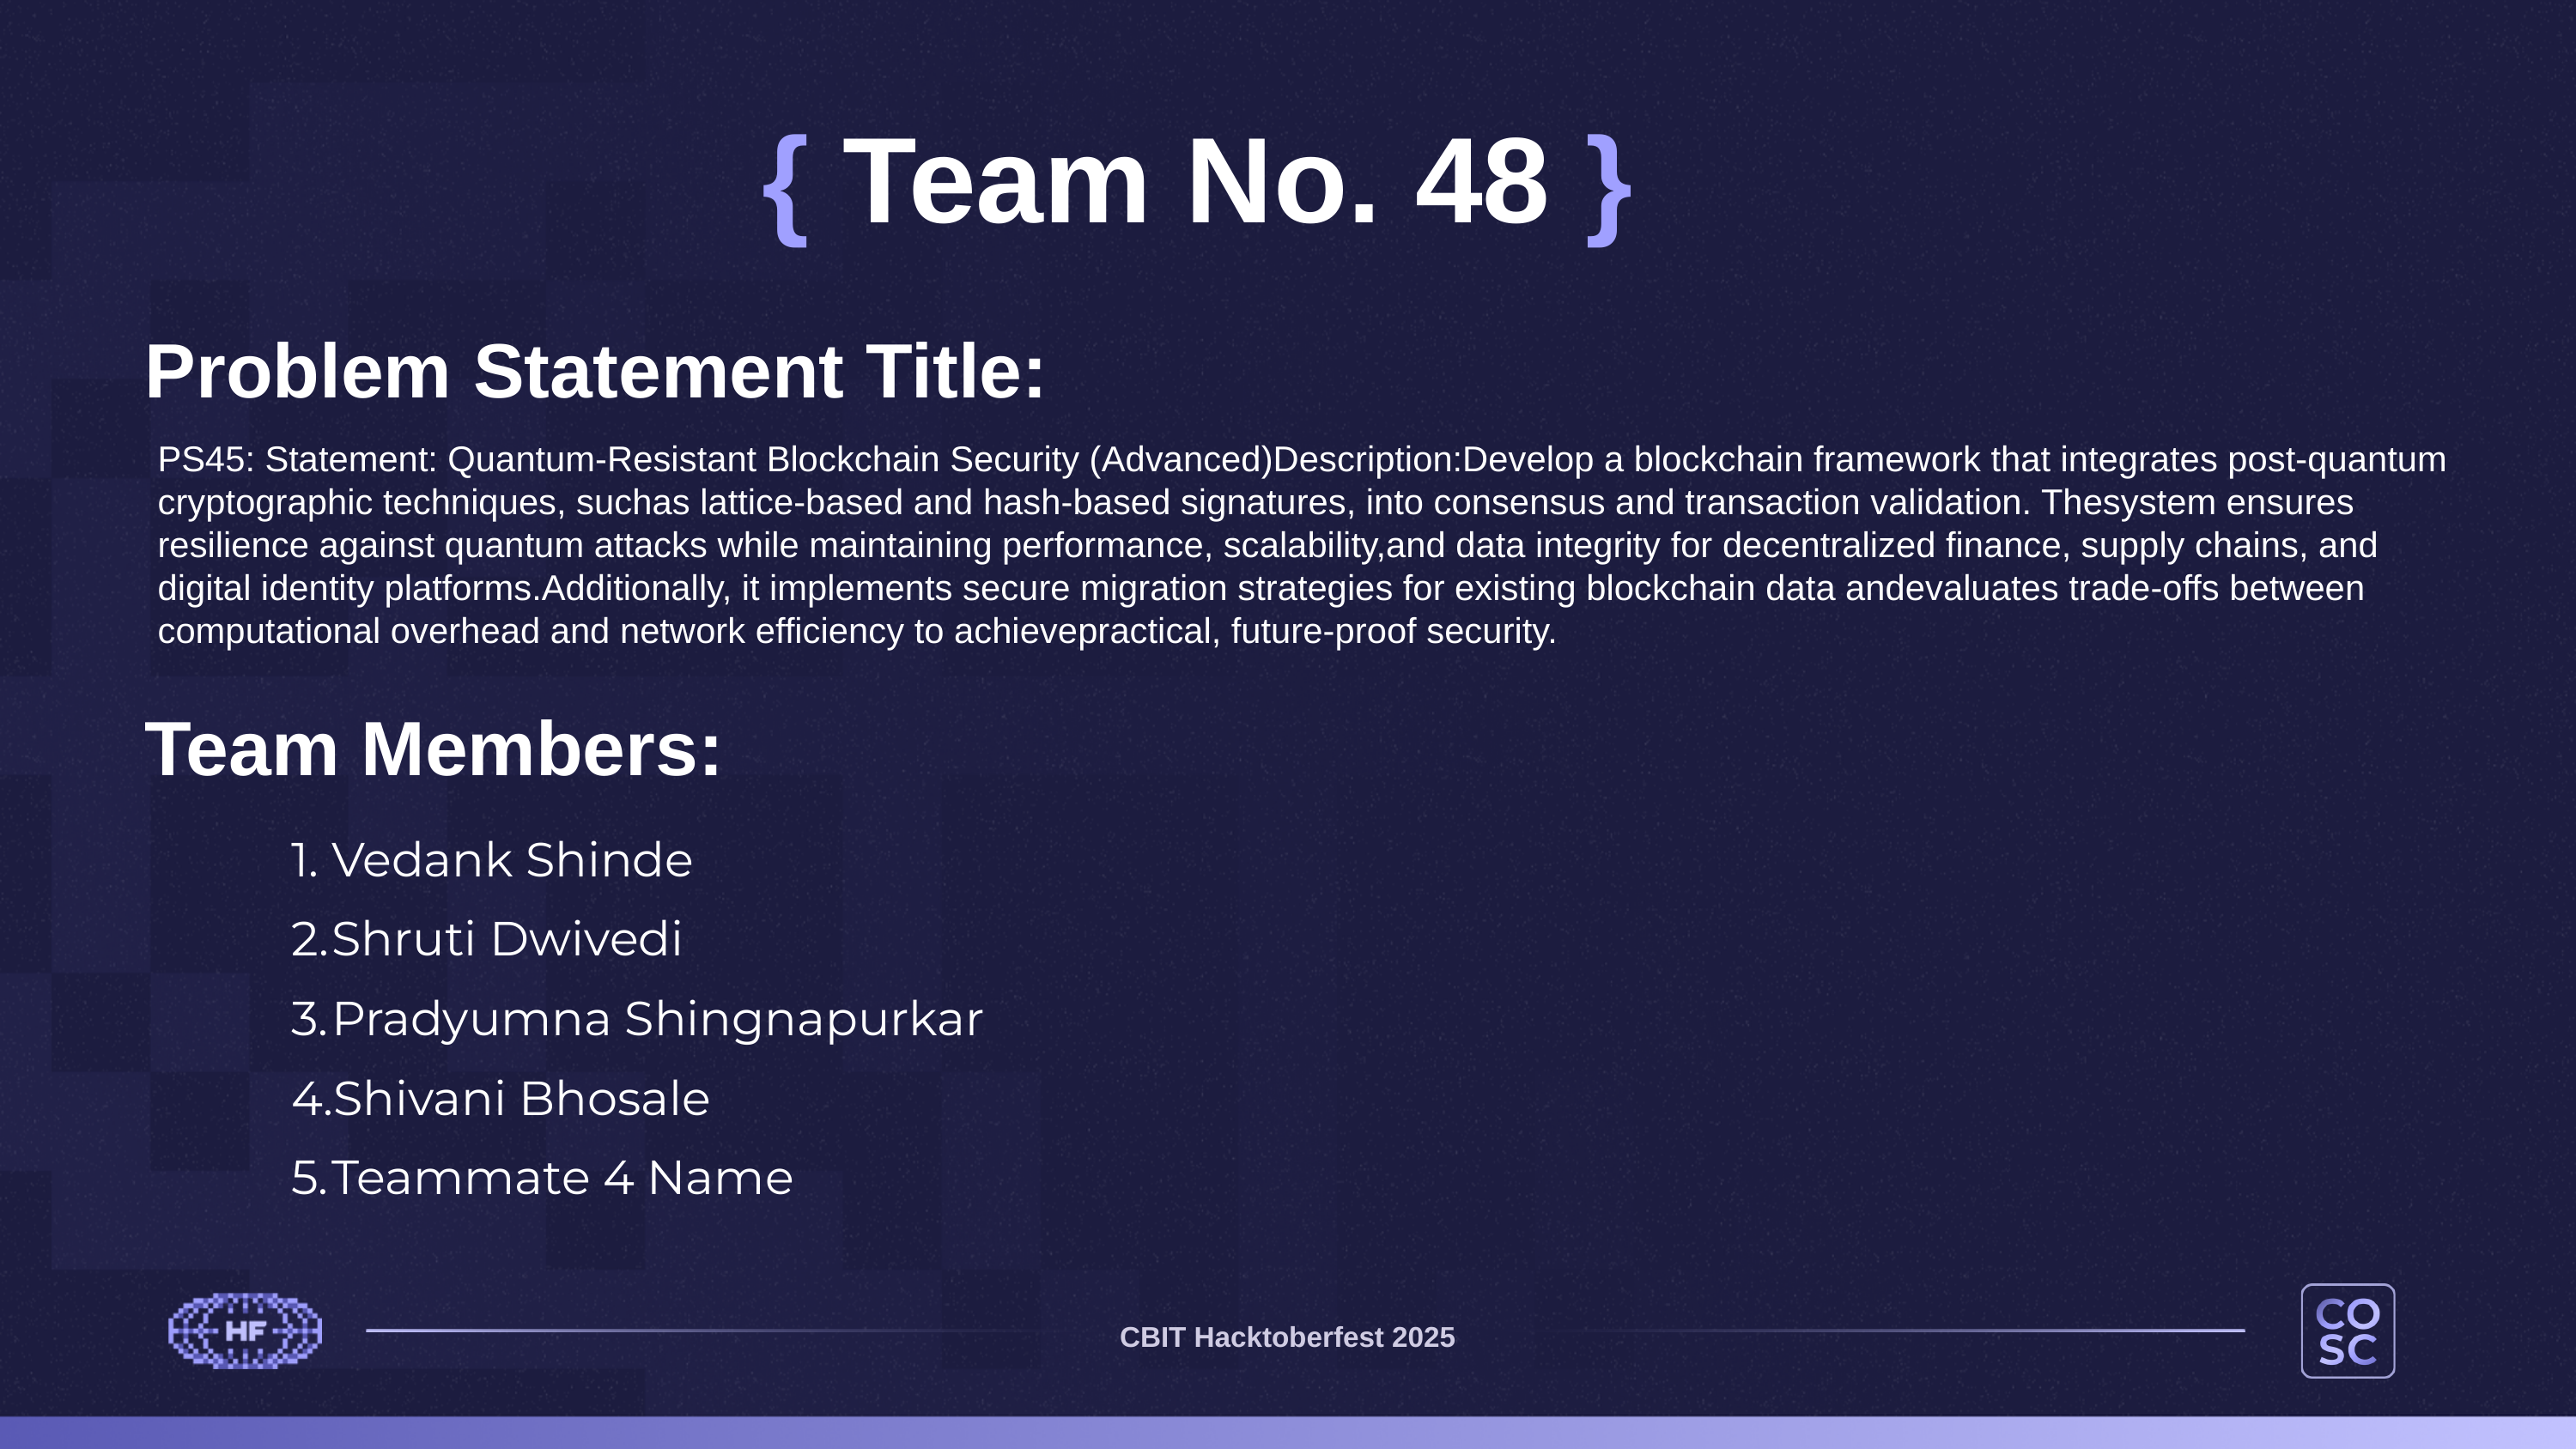

{ Team No. 48 }

Problem Statement Title:
PS45: Statement: Quantum-Resistant Blockchain Security (Advanced)Description:Develop a blockchain framework that integrates post-quantum cryptographic techniques, suchas lattice-based and hash-based signatures, into consensus and transaction validation. Thesystem ensures resilience against quantum attacks while maintaining performance, scalability,and data integrity for decentralized finance, supply chains, and digital identity platforms.Additionally, it implements secure migration strategies for existing blockchain data andevaluates trade-offs between computational overhead and network efficiency to achievepractical, future-proof security.

Team Members:
Vedank Shinde
Shruti Dwivedi
Pradyumna Shingnapurkar
Shivani Bhosale
Teammate 4 Name

CBIT Hacktoberfest 2025